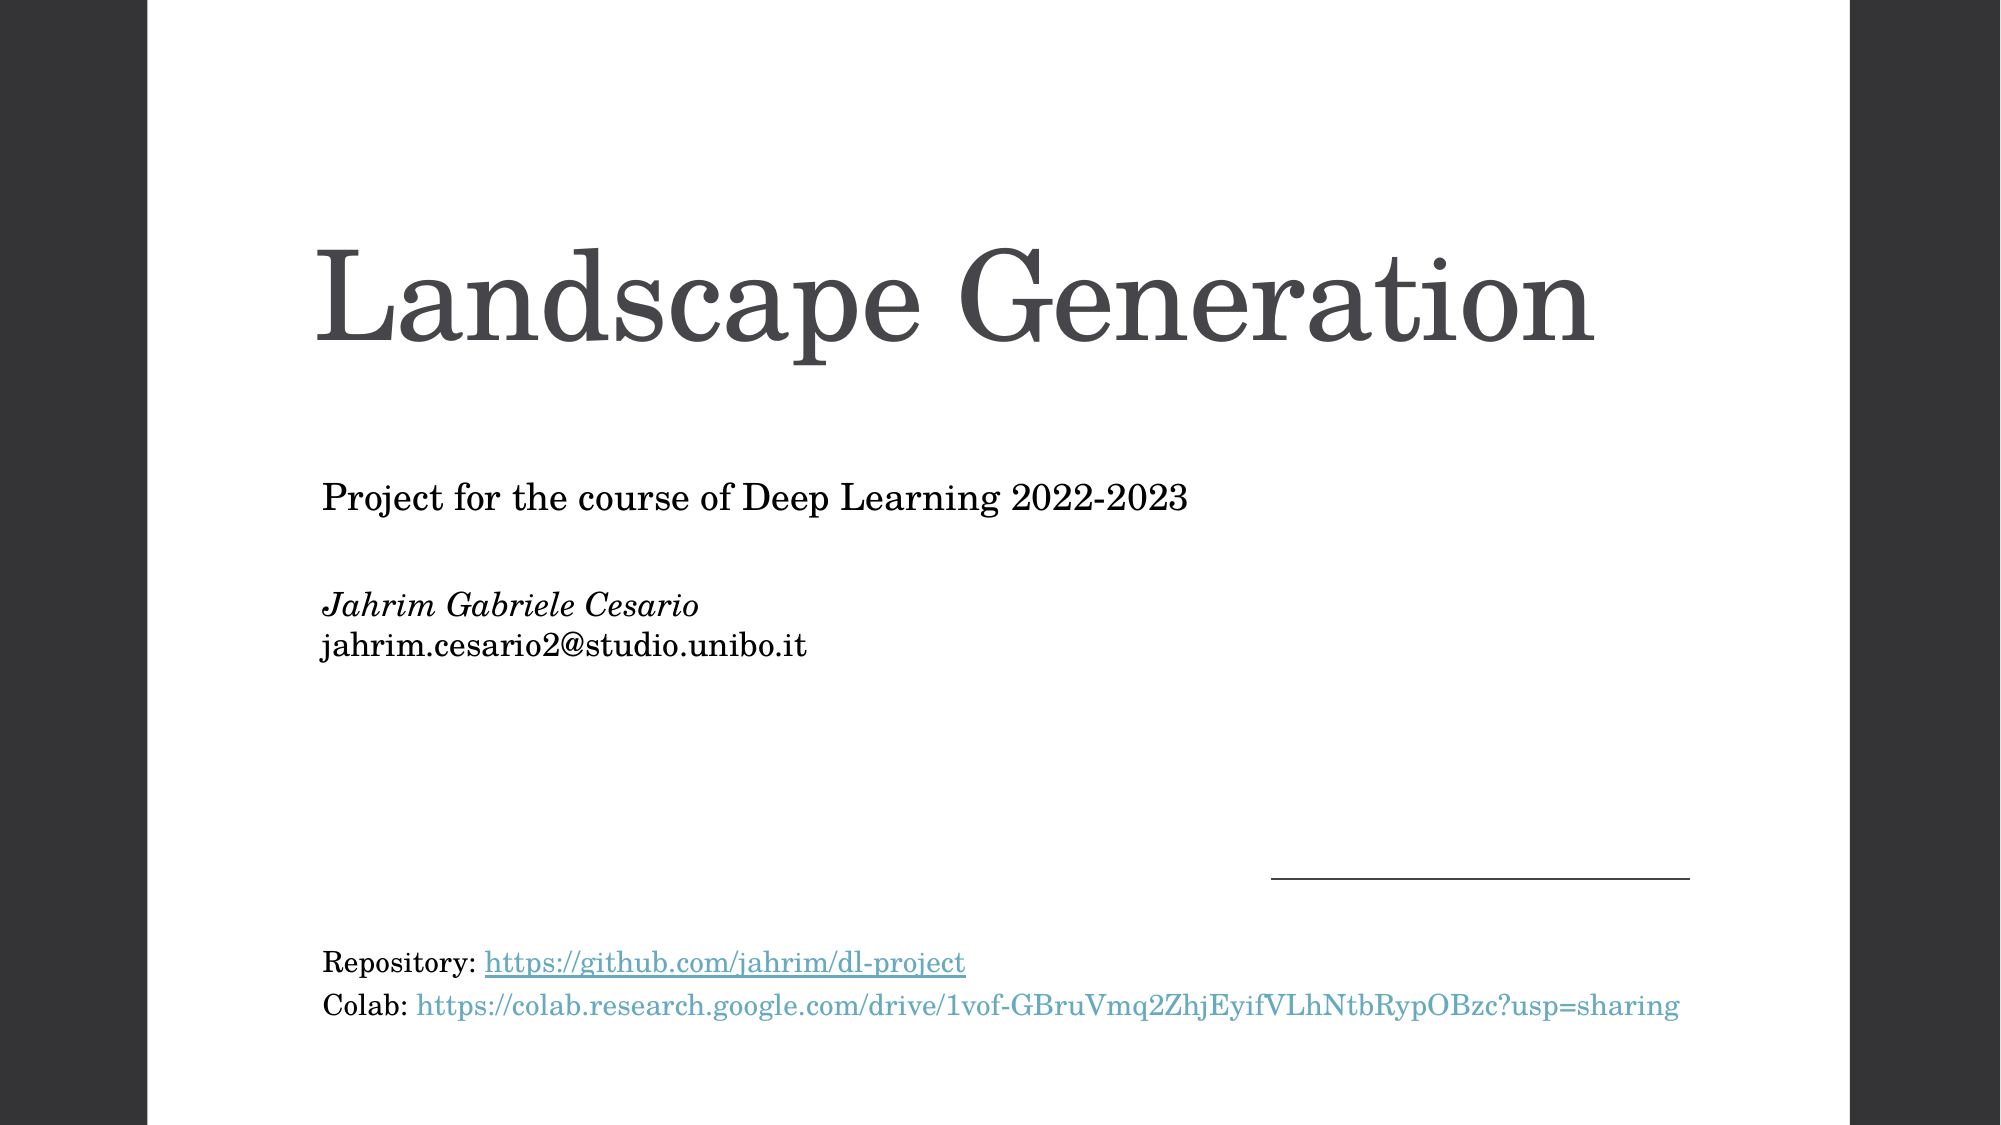

# Landscape Generation
Project for the course of Deep Learning 2022-2023
Jahrim Gabriele Cesario
jahrim.cesario2@studio.unibo.it
Repository: https://github.com/jahrim/dl-project
Colab: https://colab.research.google.com/drive/1vof-GBruVmq2ZhjEyifVLhNtbRypOBzc?usp=sharing